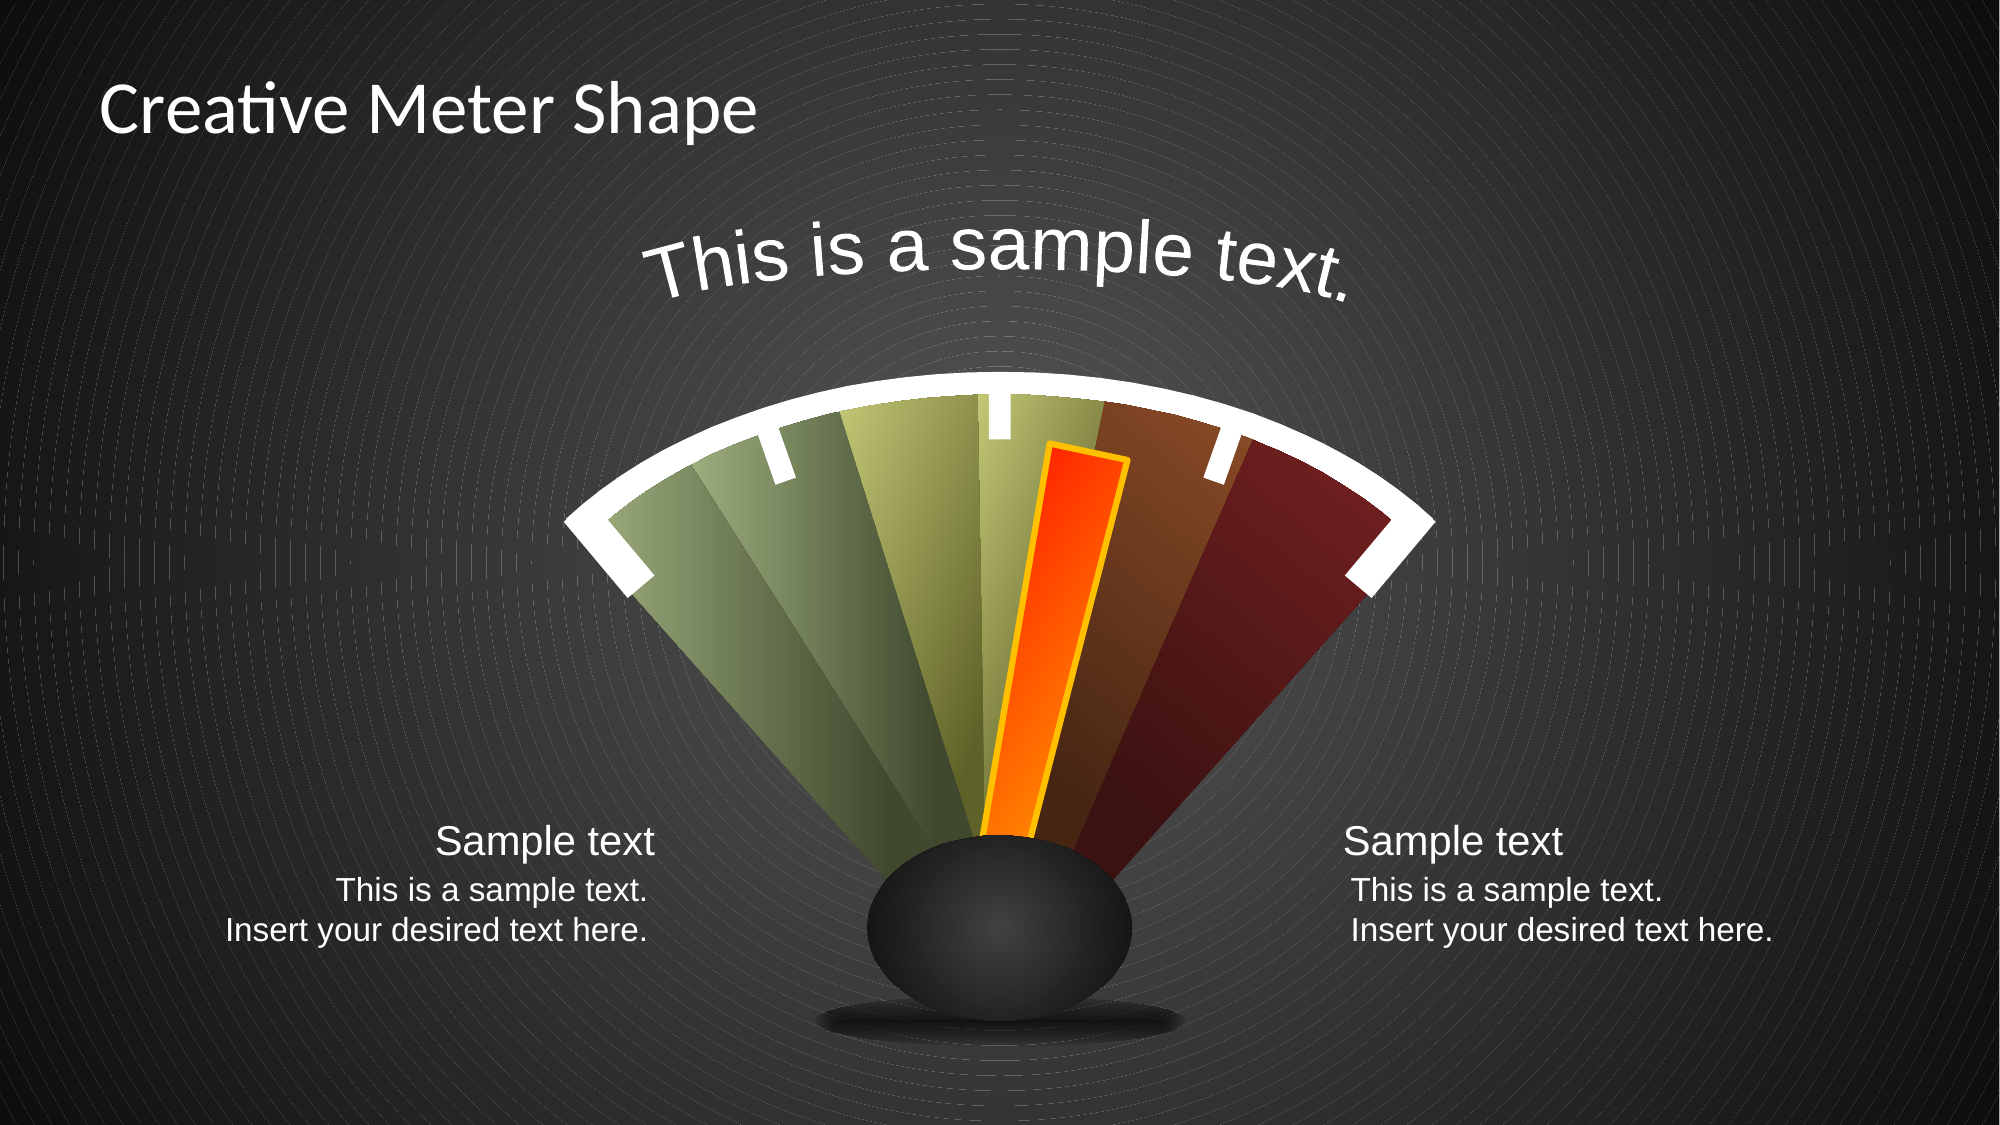

# Creative Meter Shape
This is a sample text.

Sample text
Sample text

This is a sample text.
Insert your desired text here.
This is a sample text.
Insert your desired text here.